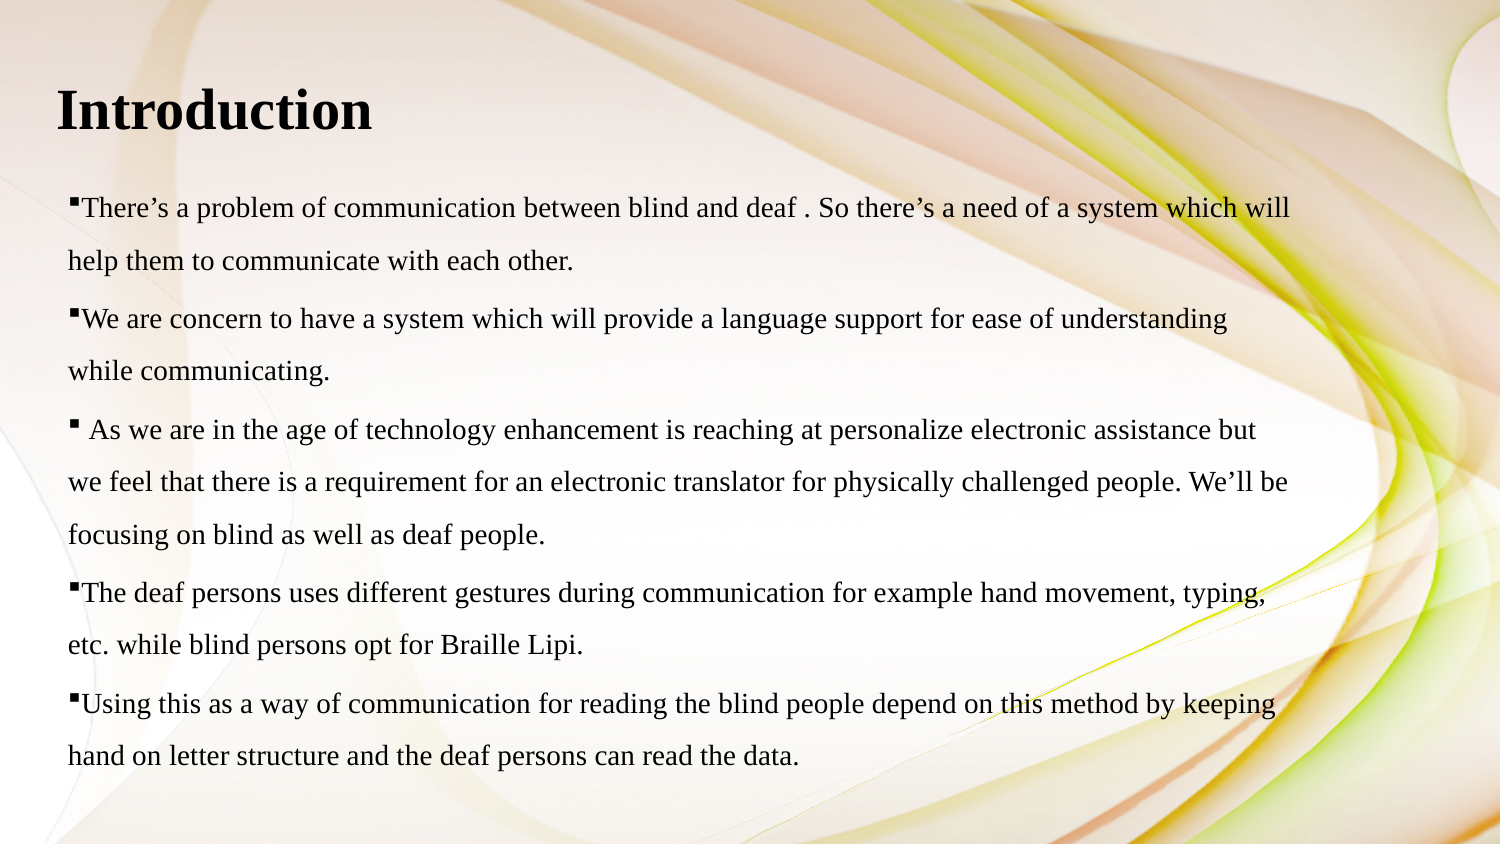

Introduction
There’s a problem of communication between blind and deaf . So there’s a need of a system which will help them to communicate with each other.
We are concern to have a system which will provide a language support for ease of understanding         while communicating.
 As we are in the age of technology enhancement is reaching at personalize electronic assistance but     we feel that there is a requirement for an electronic translator for physically challenged people. We’ll be  focusing on blind as well as deaf people.
The deaf persons uses different gestures during communication for example hand movement, typing, etc. while blind persons opt for Braille Lipi.
Using this as a way of communication for reading the blind people depend on this method by keeping   hand on letter structure and the deaf persons can read the data.